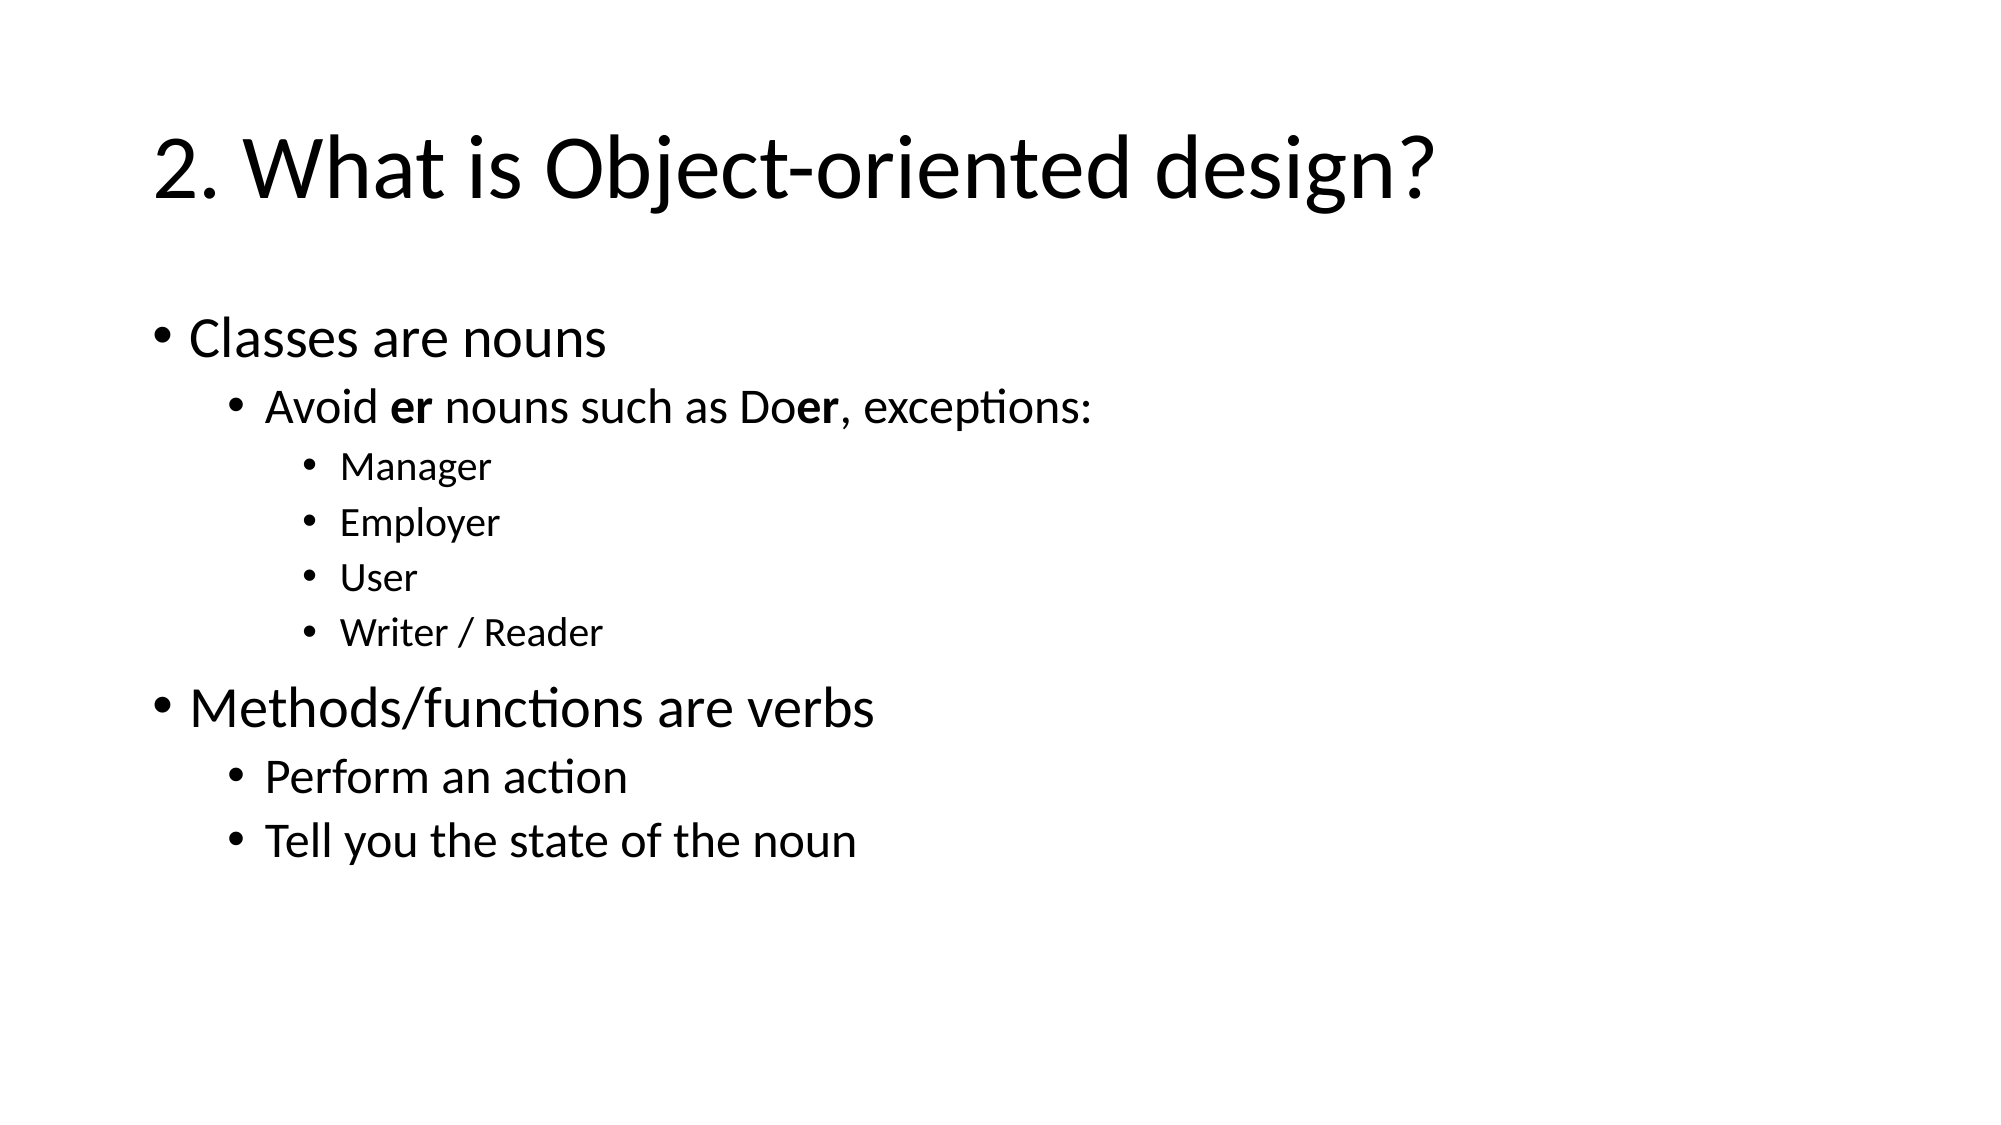

# 2. What is Object-oriented design?
Classes are nouns
Avoid er nouns such as Doer, exceptions:
Manager
Employer
User
Writer / Reader
Methods/functions are verbs
Perform an action
Tell you the state of the noun